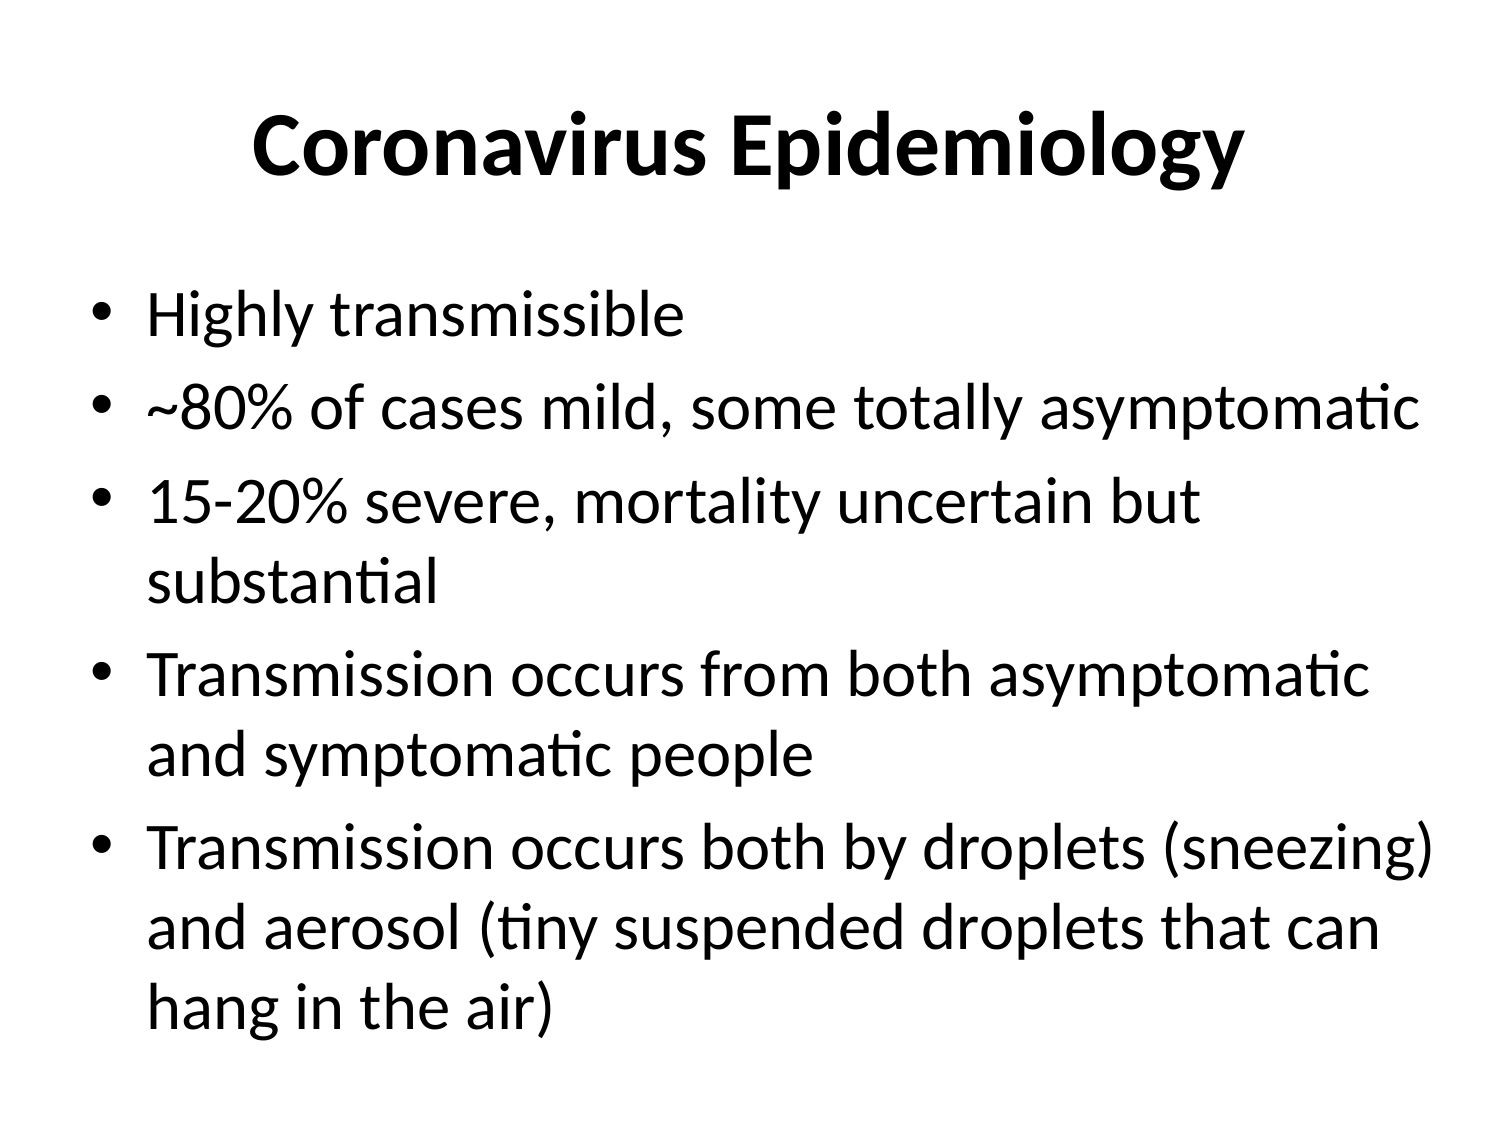

# Coronavirus Epidemiology
Highly transmissible
~80% of cases mild, some totally asymptomatic
15-20% severe, mortality uncertain but substantial
Transmission occurs from both asymptomatic and symptomatic people
Transmission occurs both by droplets (sneezing) and aerosol (tiny suspended droplets that can hang in the air)